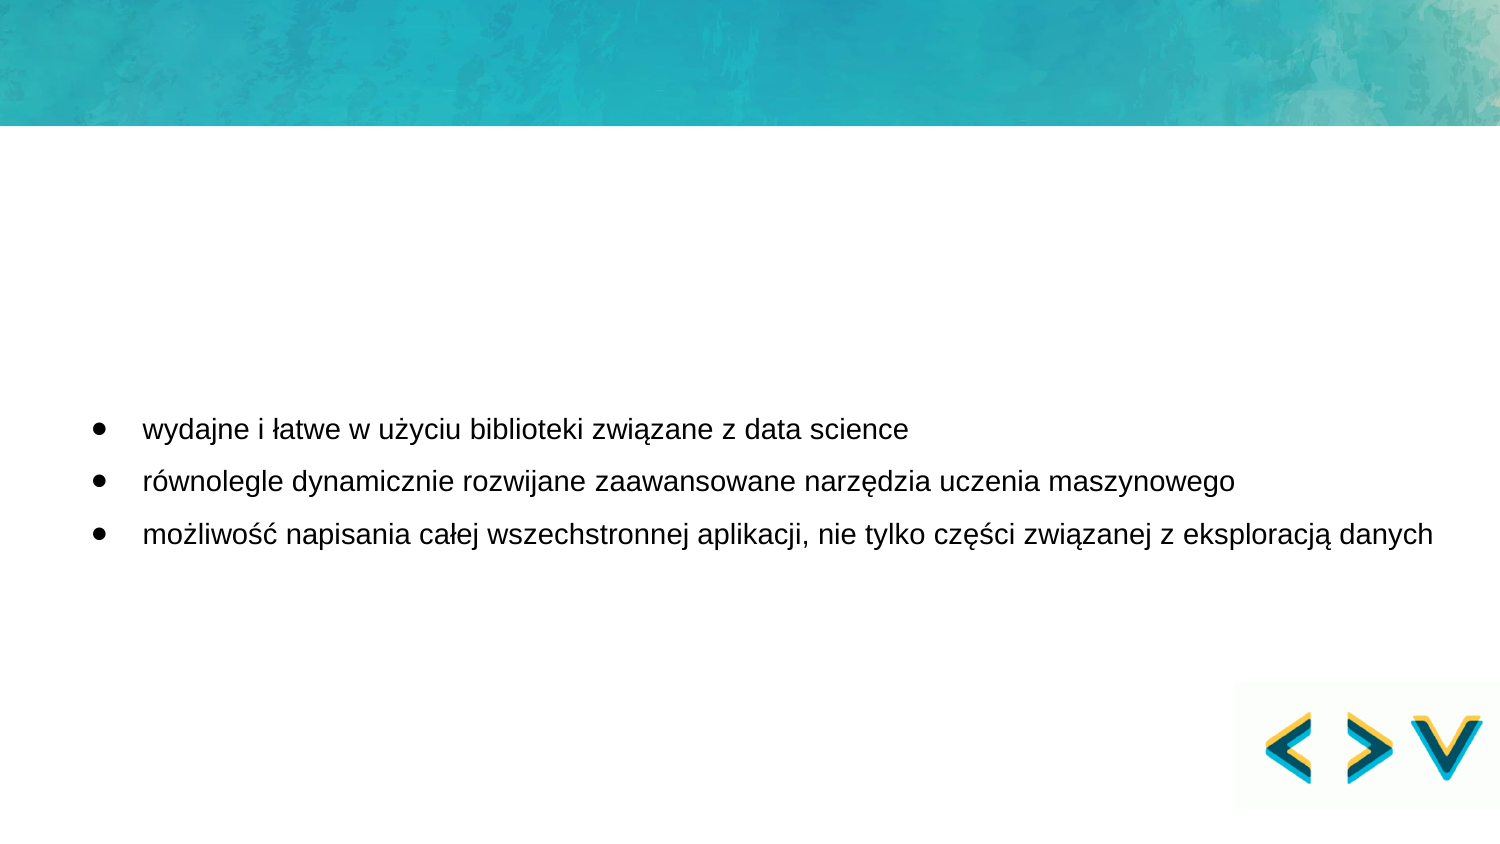

wydajne i łatwe w użyciu biblioteki związane z data science
równolegle dynamicznie rozwijane zaawansowane narzędzia uczenia maszynowego
możliwość napisania całej wszechstronnej aplikacji, nie tylko części związanej z eksploracją danych